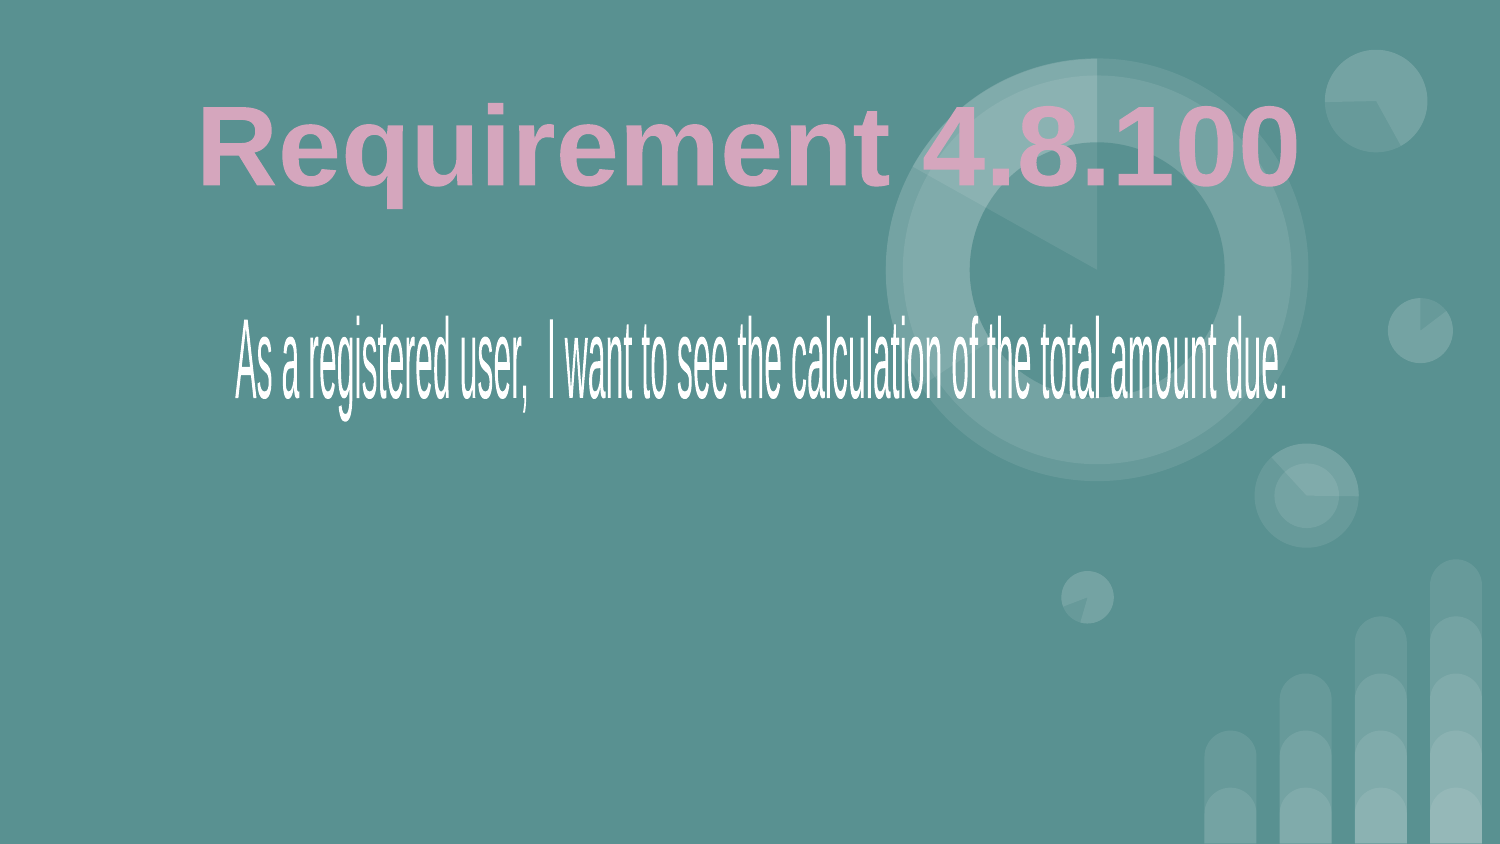

Requirement 4.8.100
As a registered user,
I want to see the calculation of the total amount due.